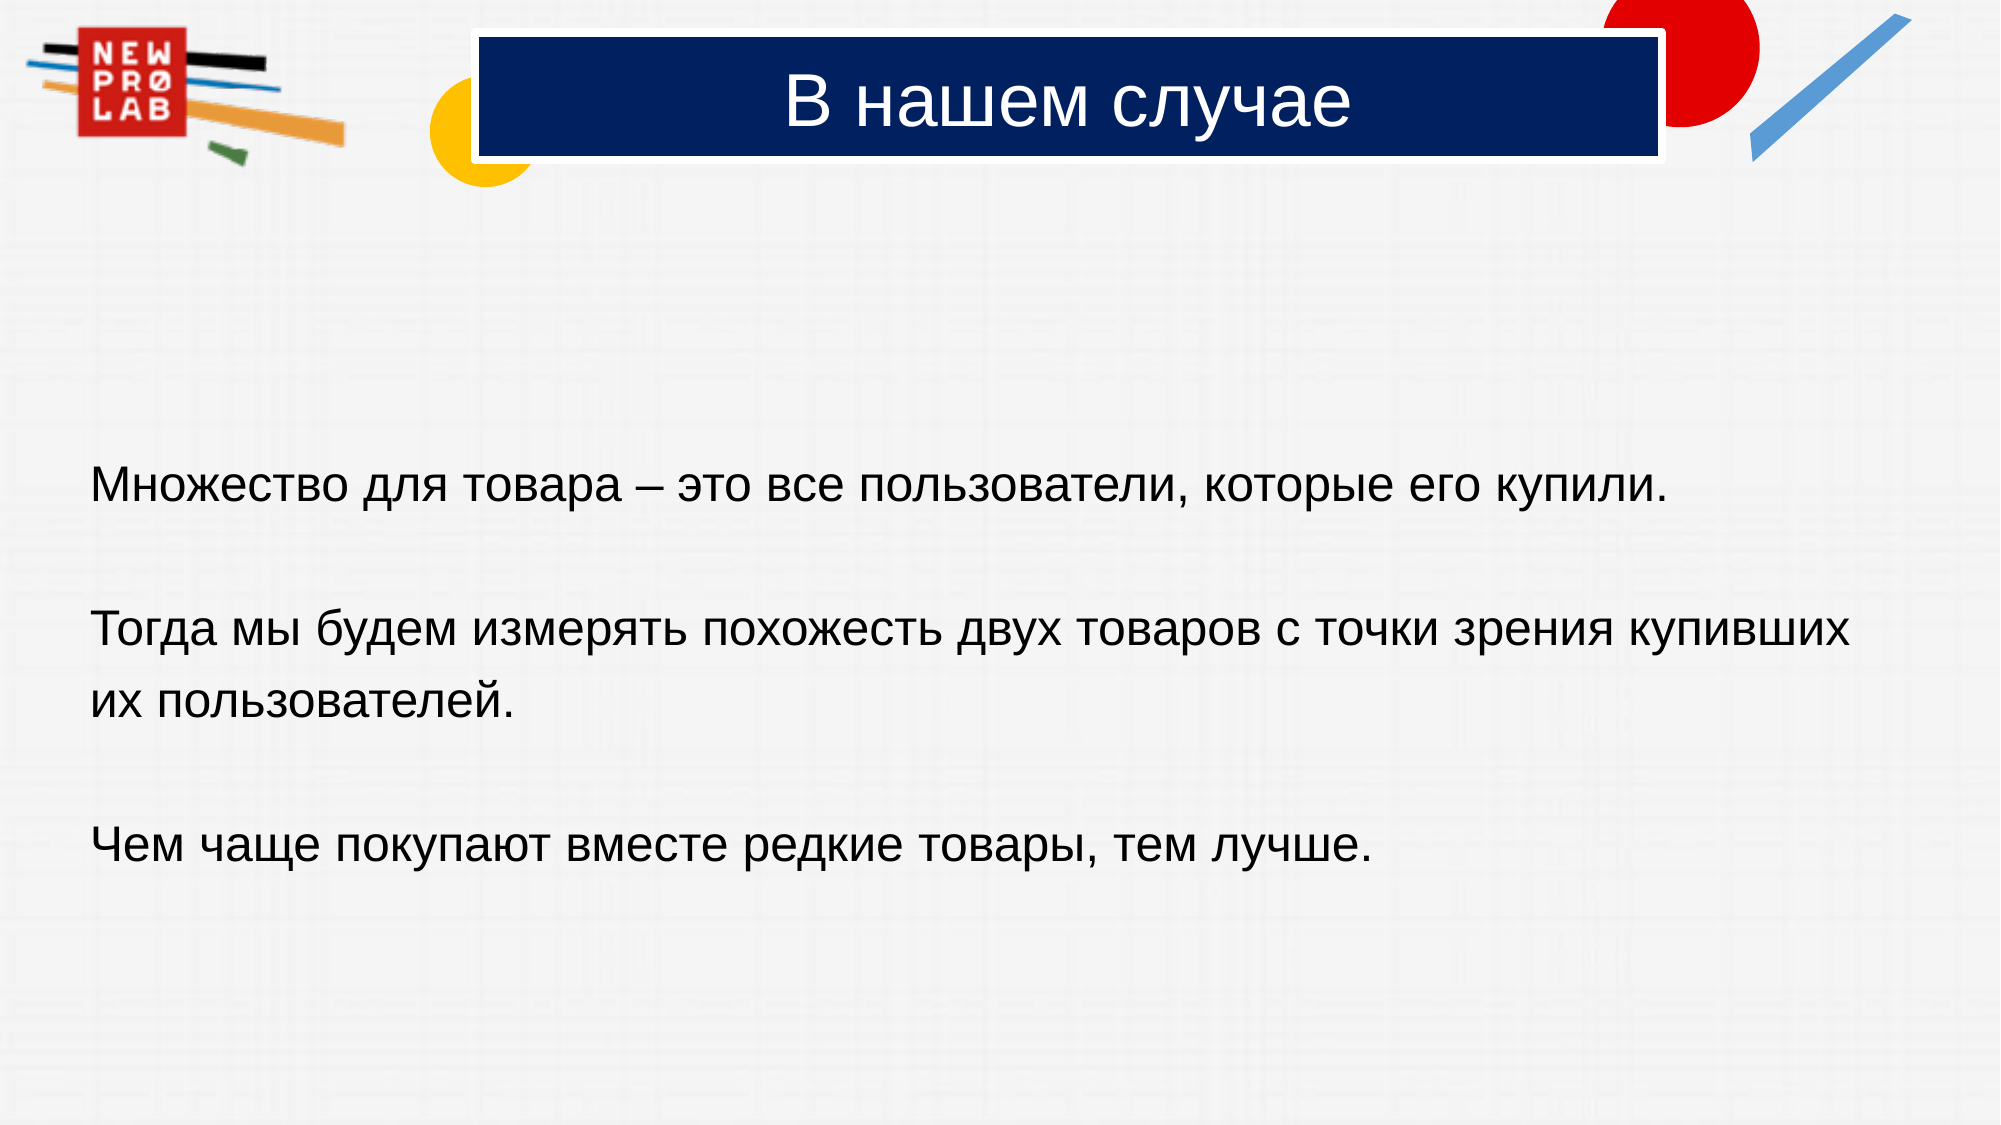

# В нашем случае
Множество для товара – это все пользователи, которые его купили.

Тогда мы будем измерять похожесть двух товаров с точки зрения купивших их пользователей.

Чем чаще покупают вместе редкие товары, тем лучше.